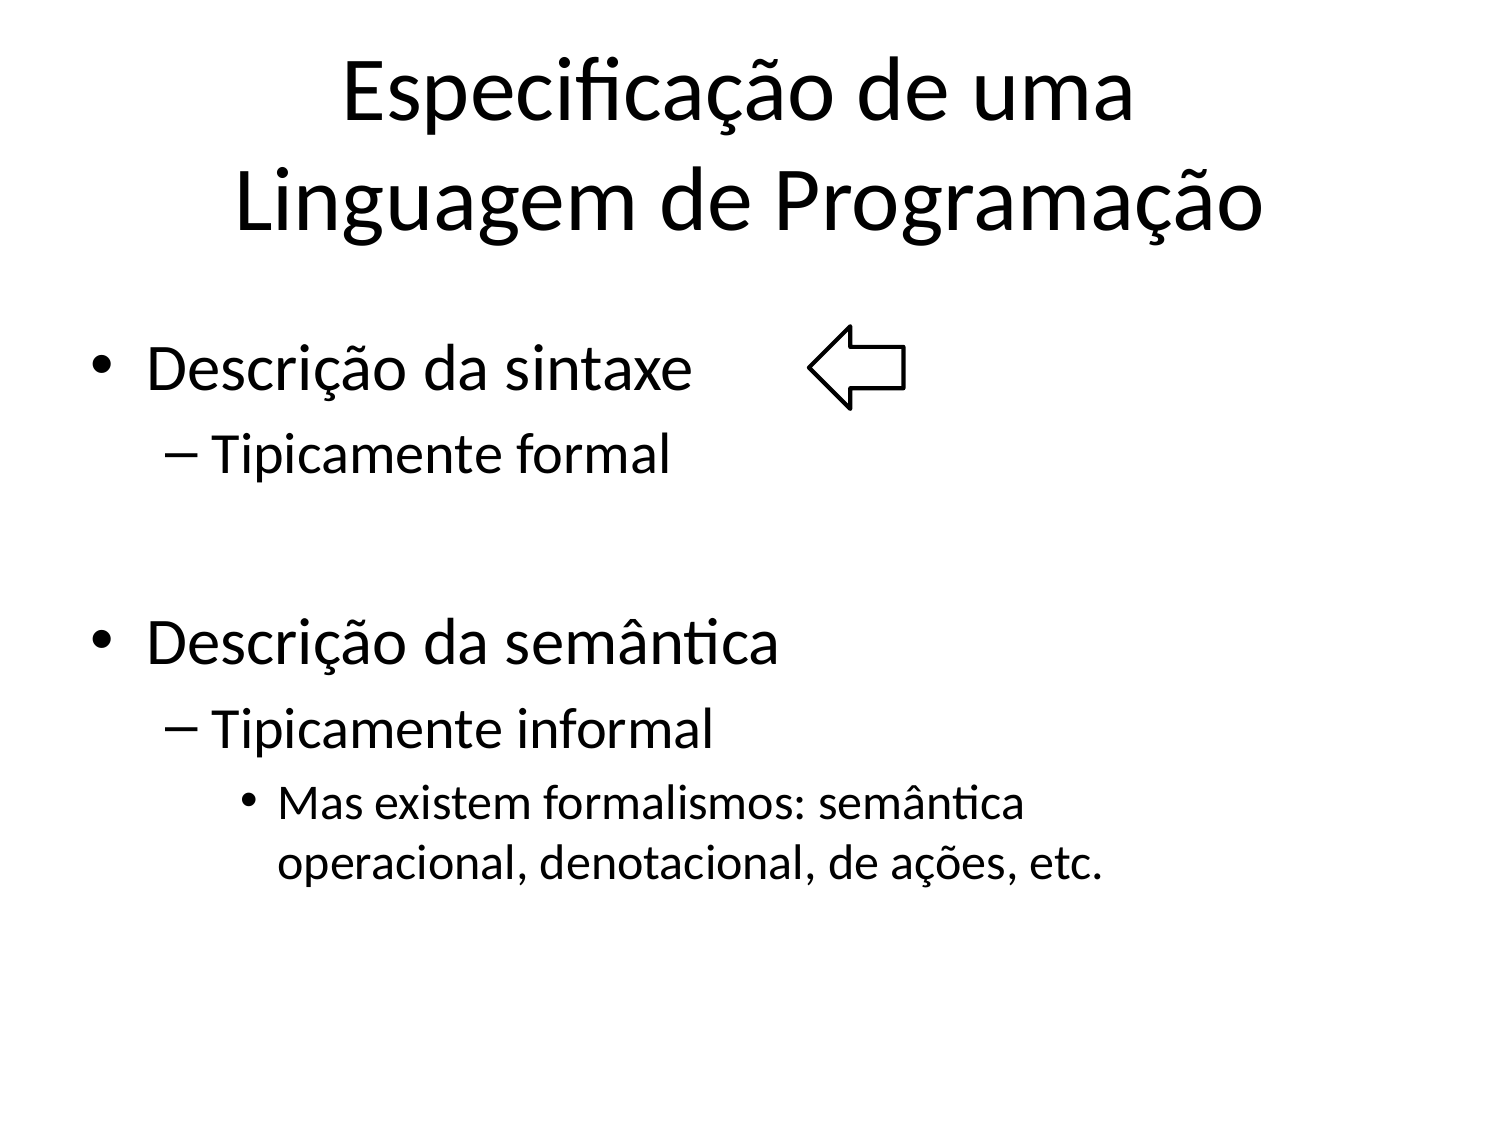

# Especificação de uma Linguagem de Programação
Descrição da sintaxe
Tipicamente formal

Descrição da semântica
Tipicamente informal
Mas existem formalismos: semântica operacional, denotacional, de ações, etc.